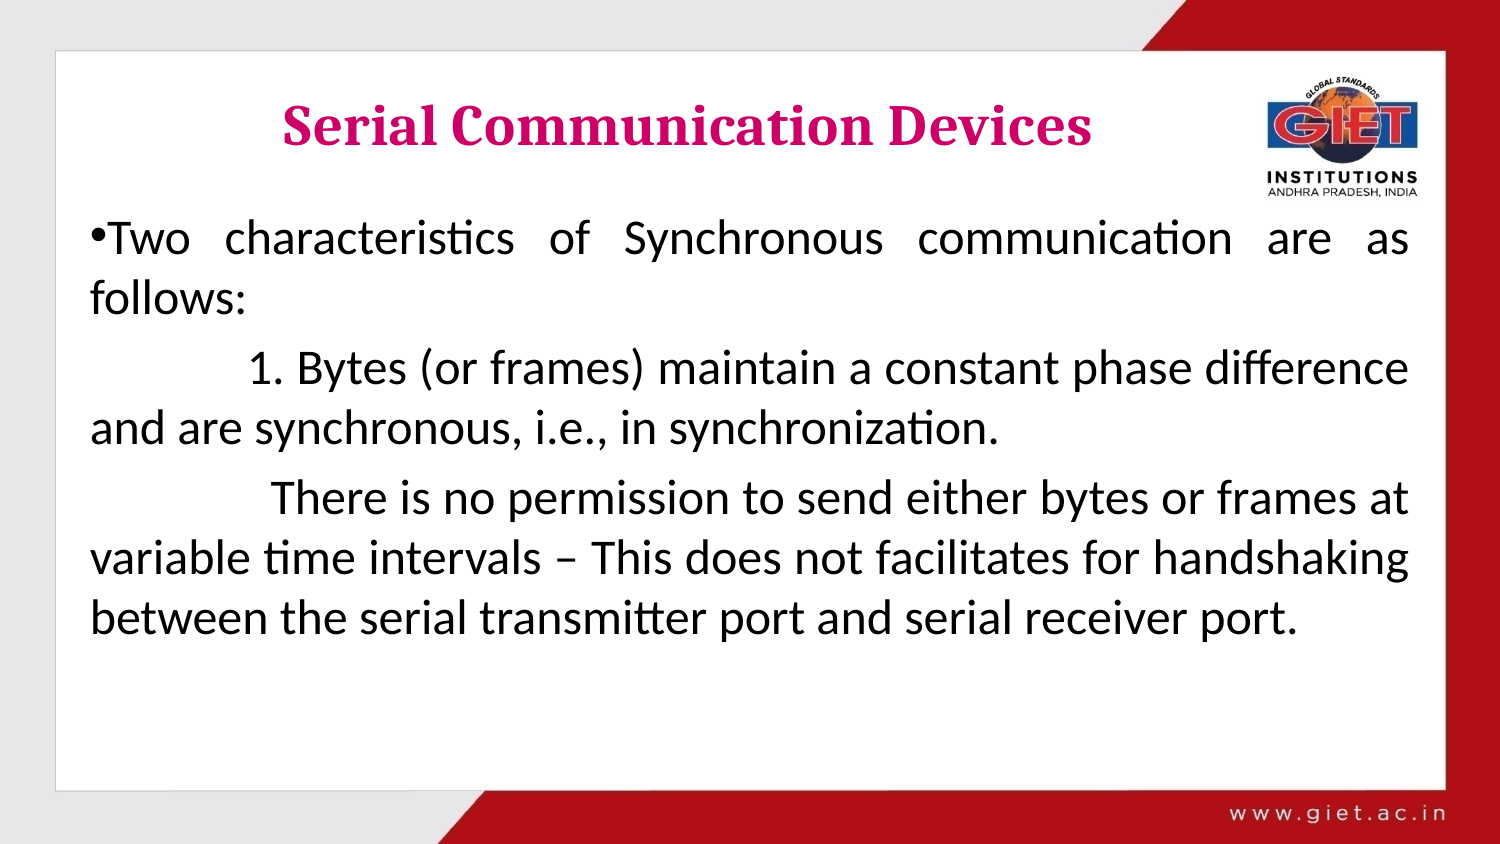

# Serial Communication Devices
Two characteristics of Synchronous communication are as follows:
             1. Bytes (or frames) maintain a constant phase difference and are synchronous, i.e., in synchronization.
               There is no permission to send either bytes or frames at variable time intervals – This does not facilitates for handshaking between the serial transmitter port and serial receiver port.